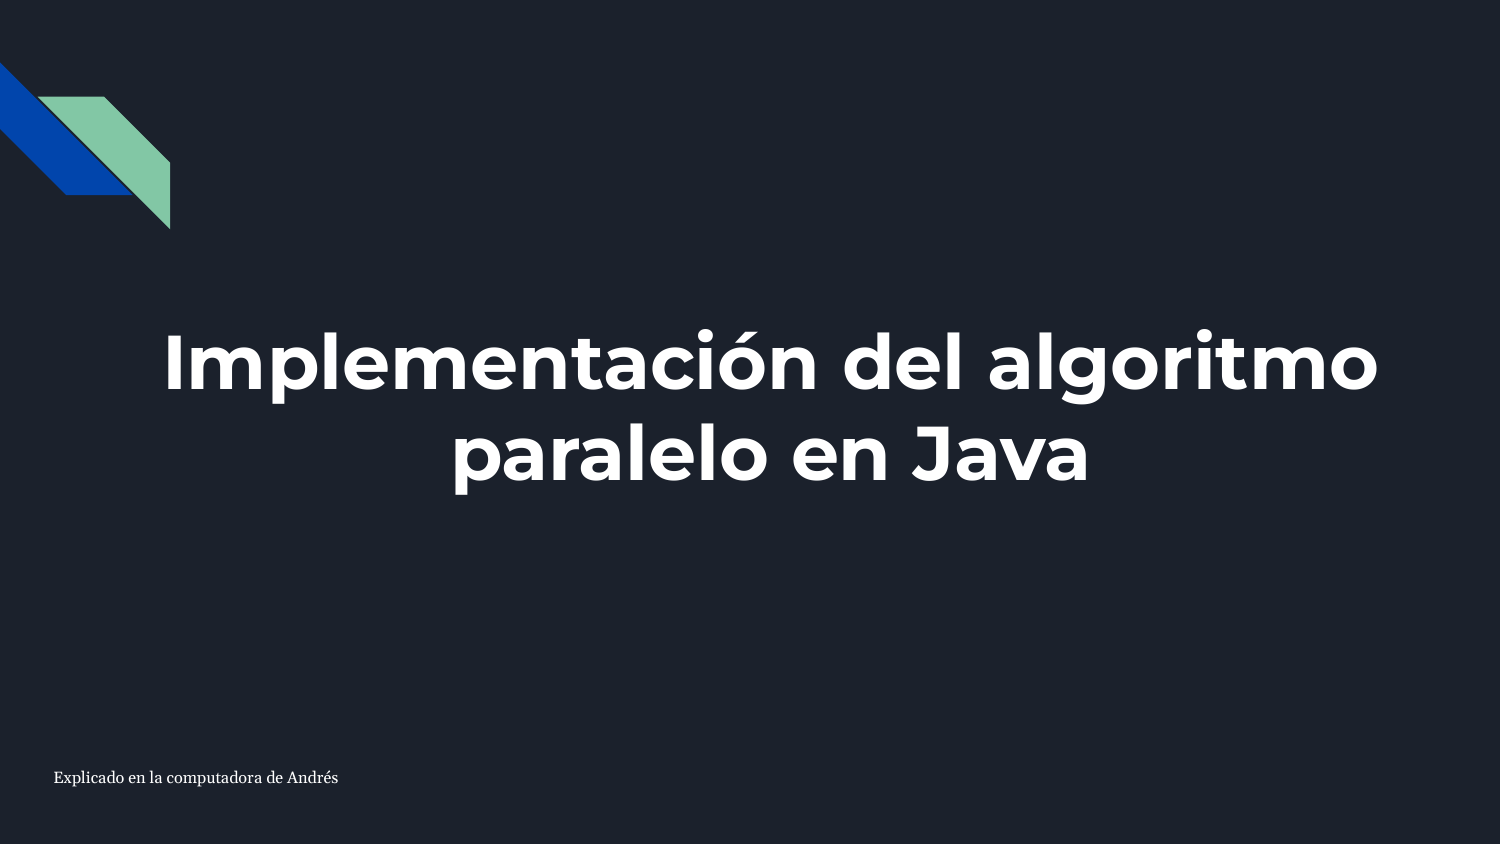

# Implementación del algoritmo paralelo en Java
Explicado en la computadora de Andrés